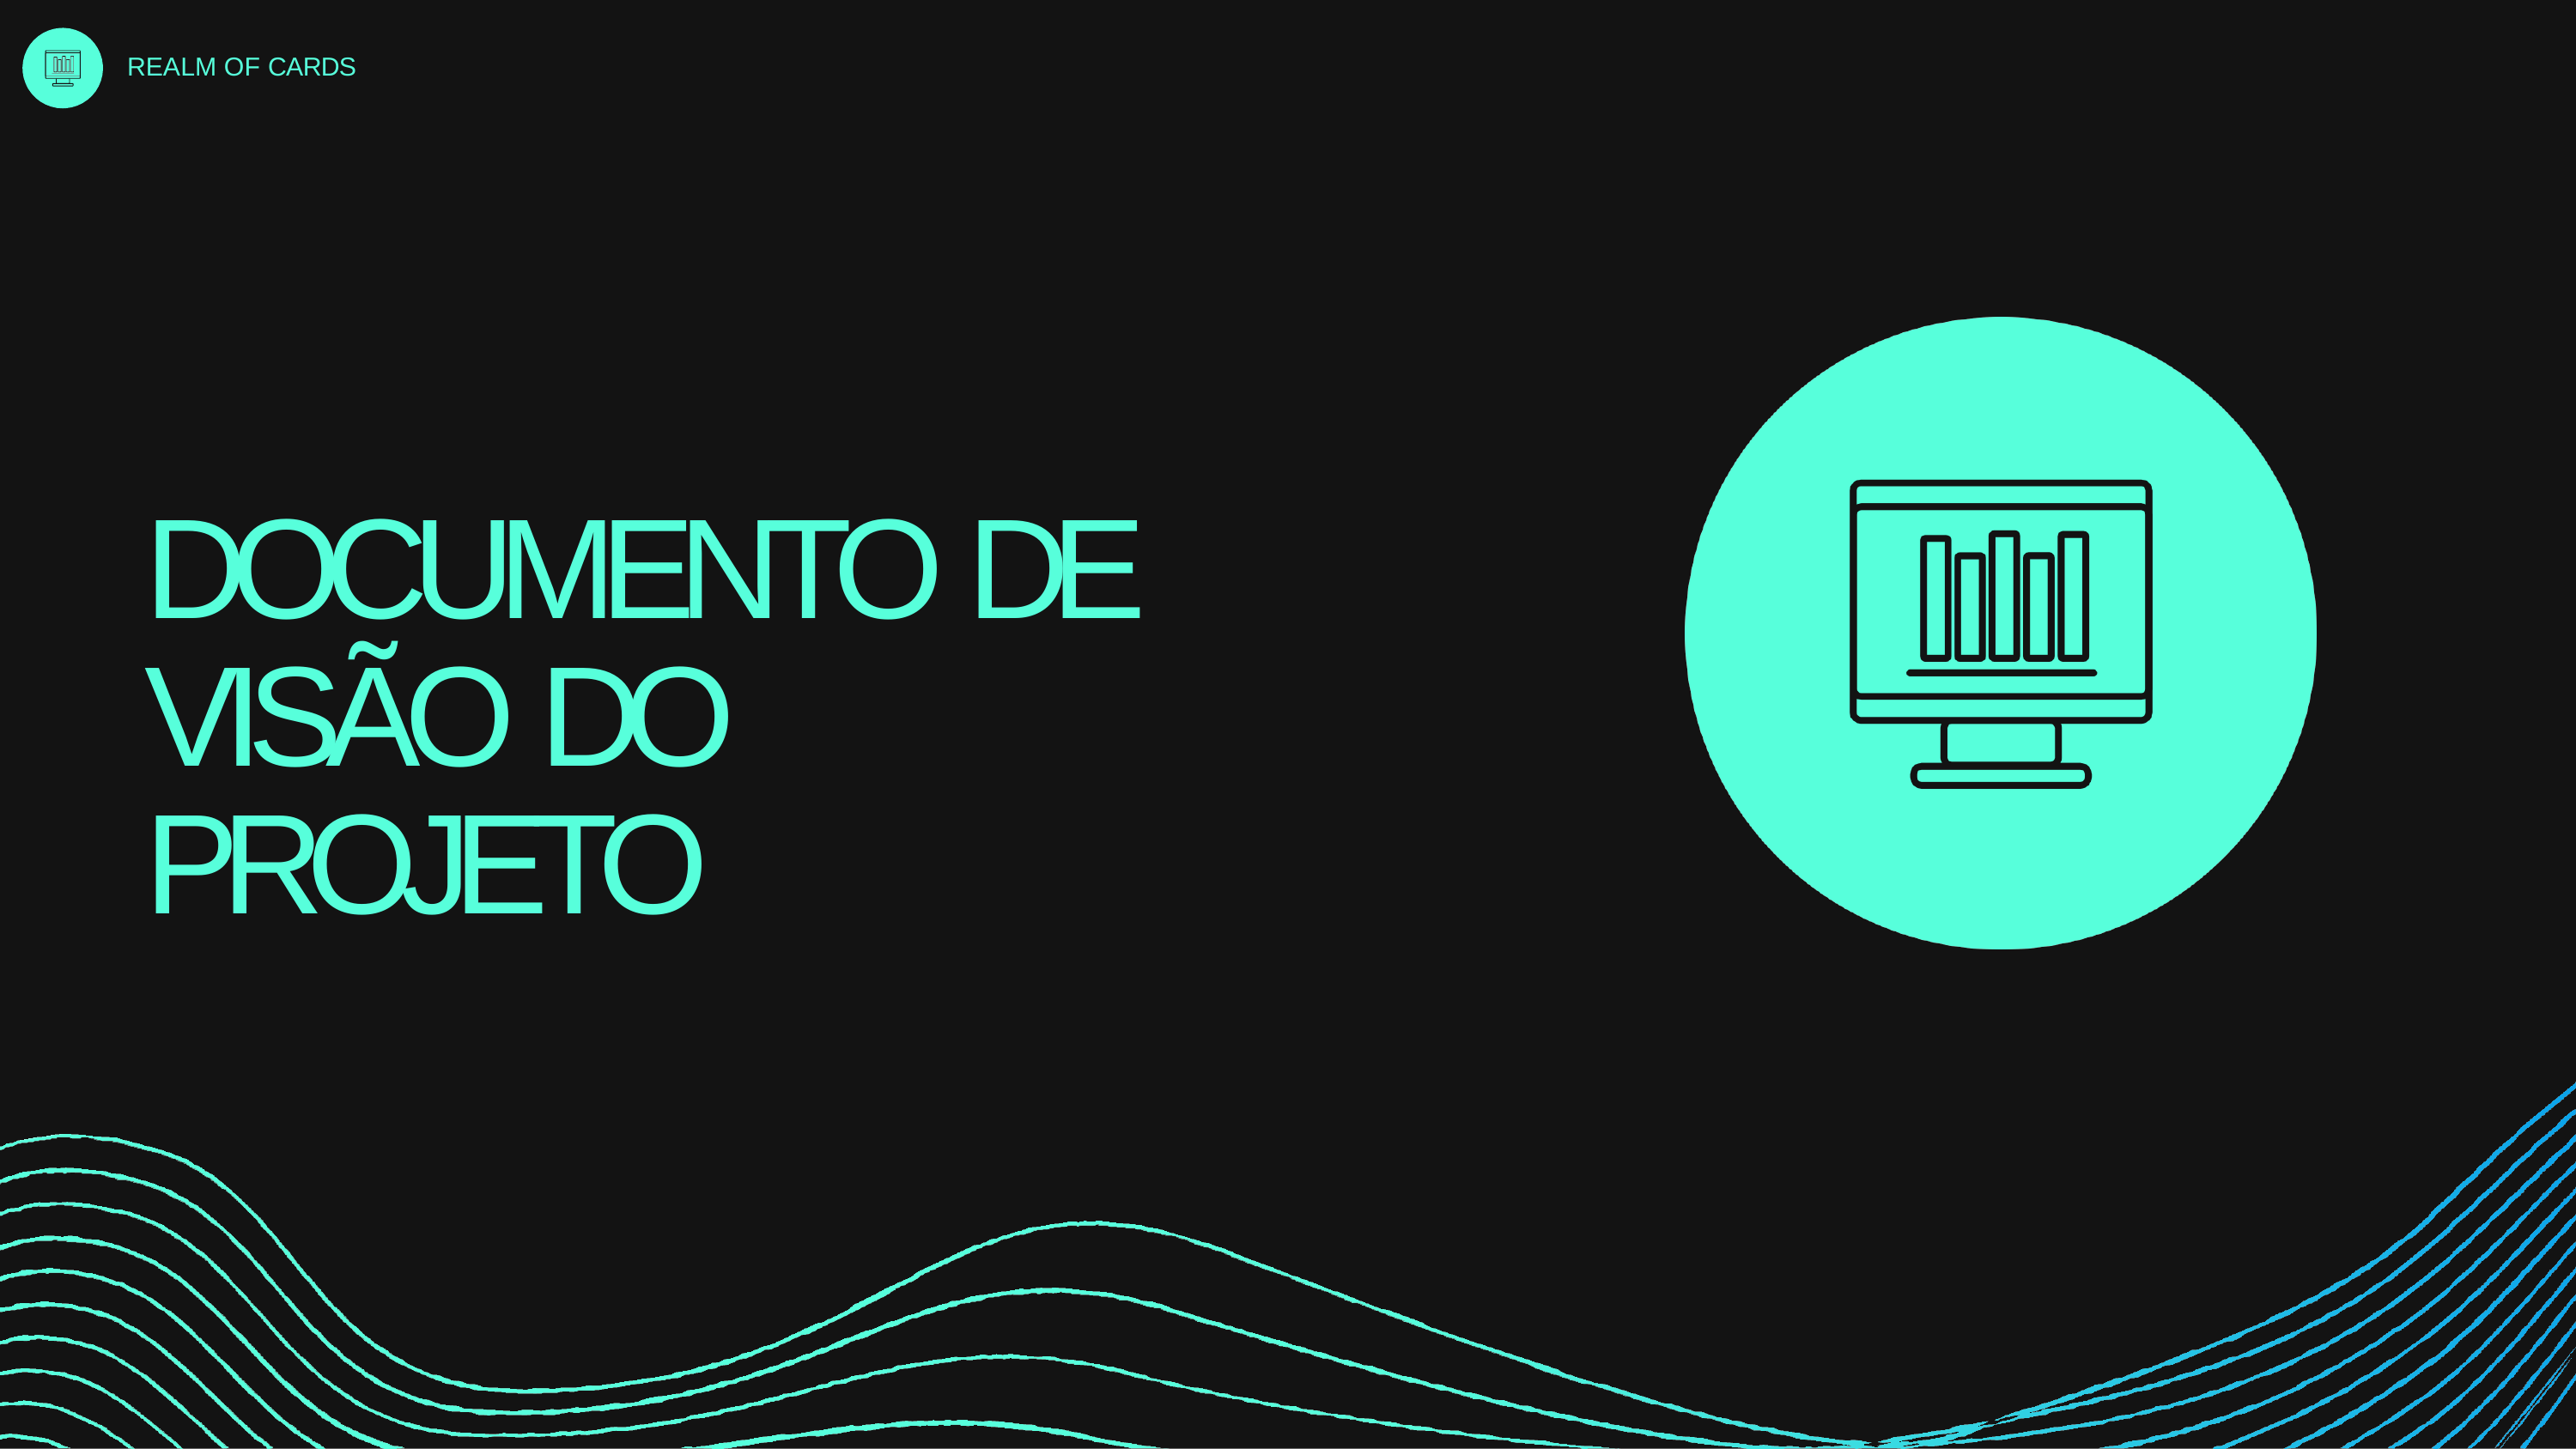

REALM OF CARDS

# DOCUMENTO DE  VISÃO DO PROJETO